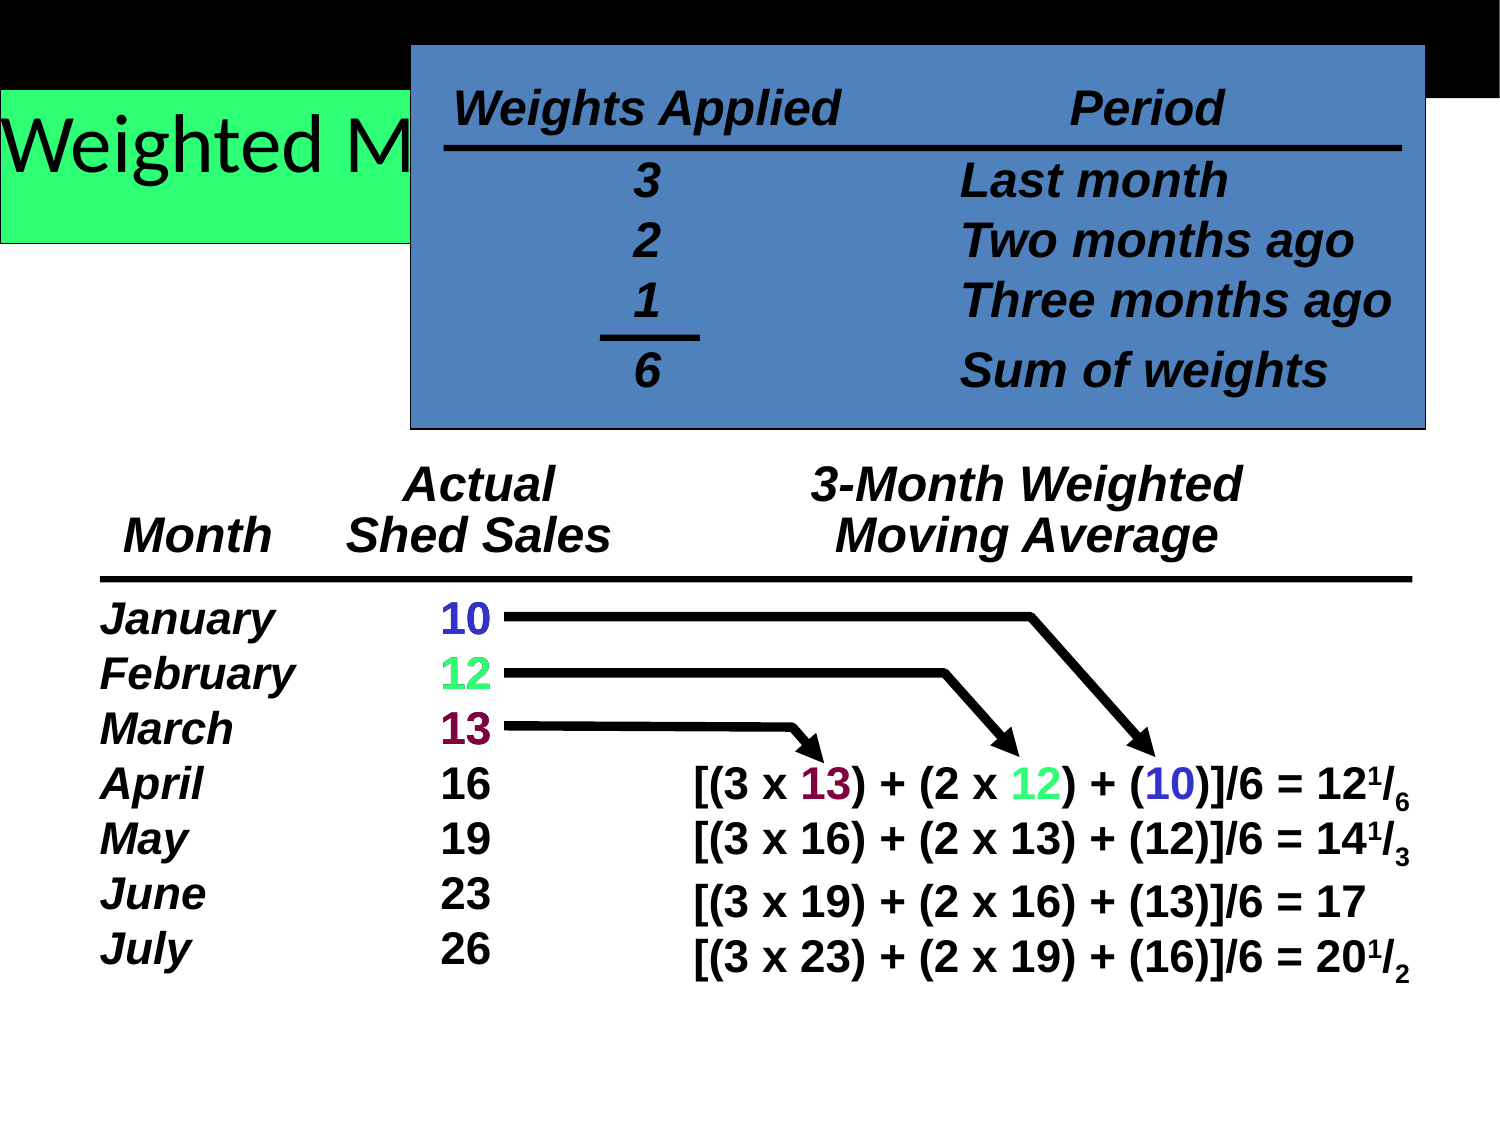

Weights Applied		Period
	3	Last month
	2	Two months ago
	1	Three months ago
	6	Sum of weights

Weighted Moving Average
		Actual	3-Month Weighted
	Month	Shed Sales	Moving Average

January	10
February	12
March	13
April	16
May	19
June	23
July	26

		[(3 x 16) + (2 x 13) + (12)]/6 = 141/3
		[(3 x 19) + (2 x 16) + (13)]/6 = 17
		[(3 x 23) + (2 x 19) + (16)]/6 = 201/2
	10
	12
	13
		[(3 x 13) + (2 x 12) + (10)]/6 = 121/6